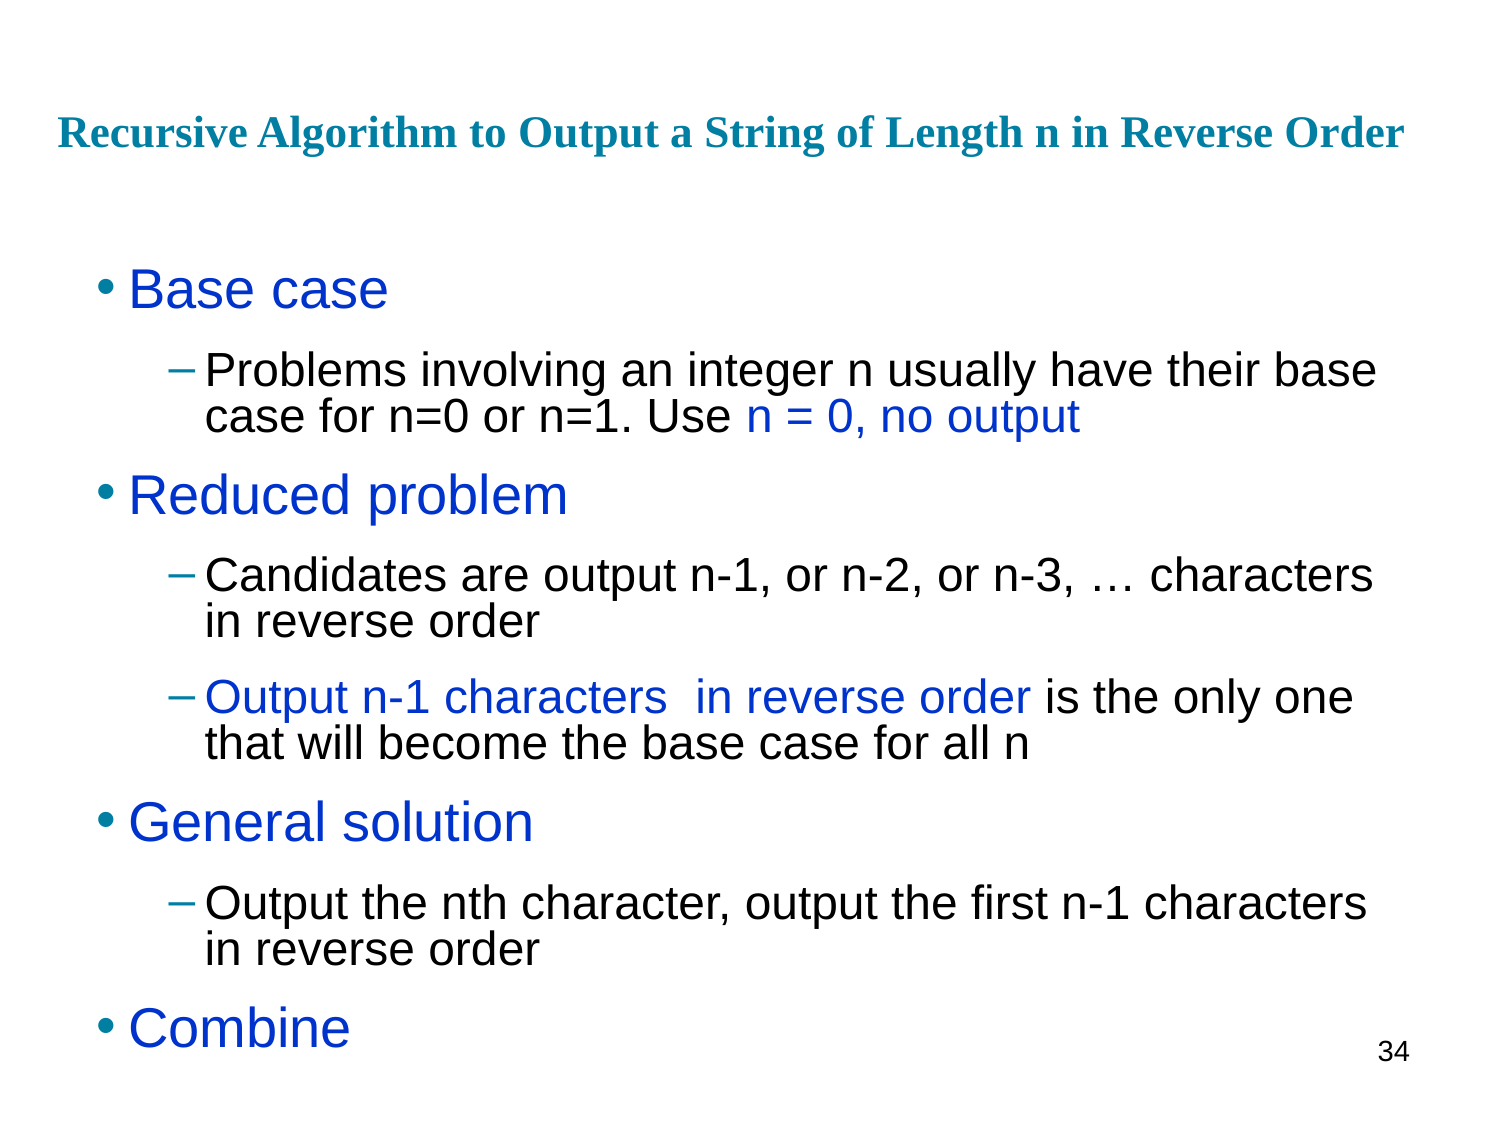

# Recursive Algorithm to Output a String of Length n in Reverse Order
Base case
Problems involving an integer n usually have their base case for n=0 or n=1. Use n = 0, no output
Reduced problem
Candidates are output n-1, or n-2, or n-3, … characters in reverse order
Output n-1 characters  in reverse order is the only one that will become the base case for all n
General solution
Output the nth character, output the first n-1 characters in reverse order
Combine

34
34